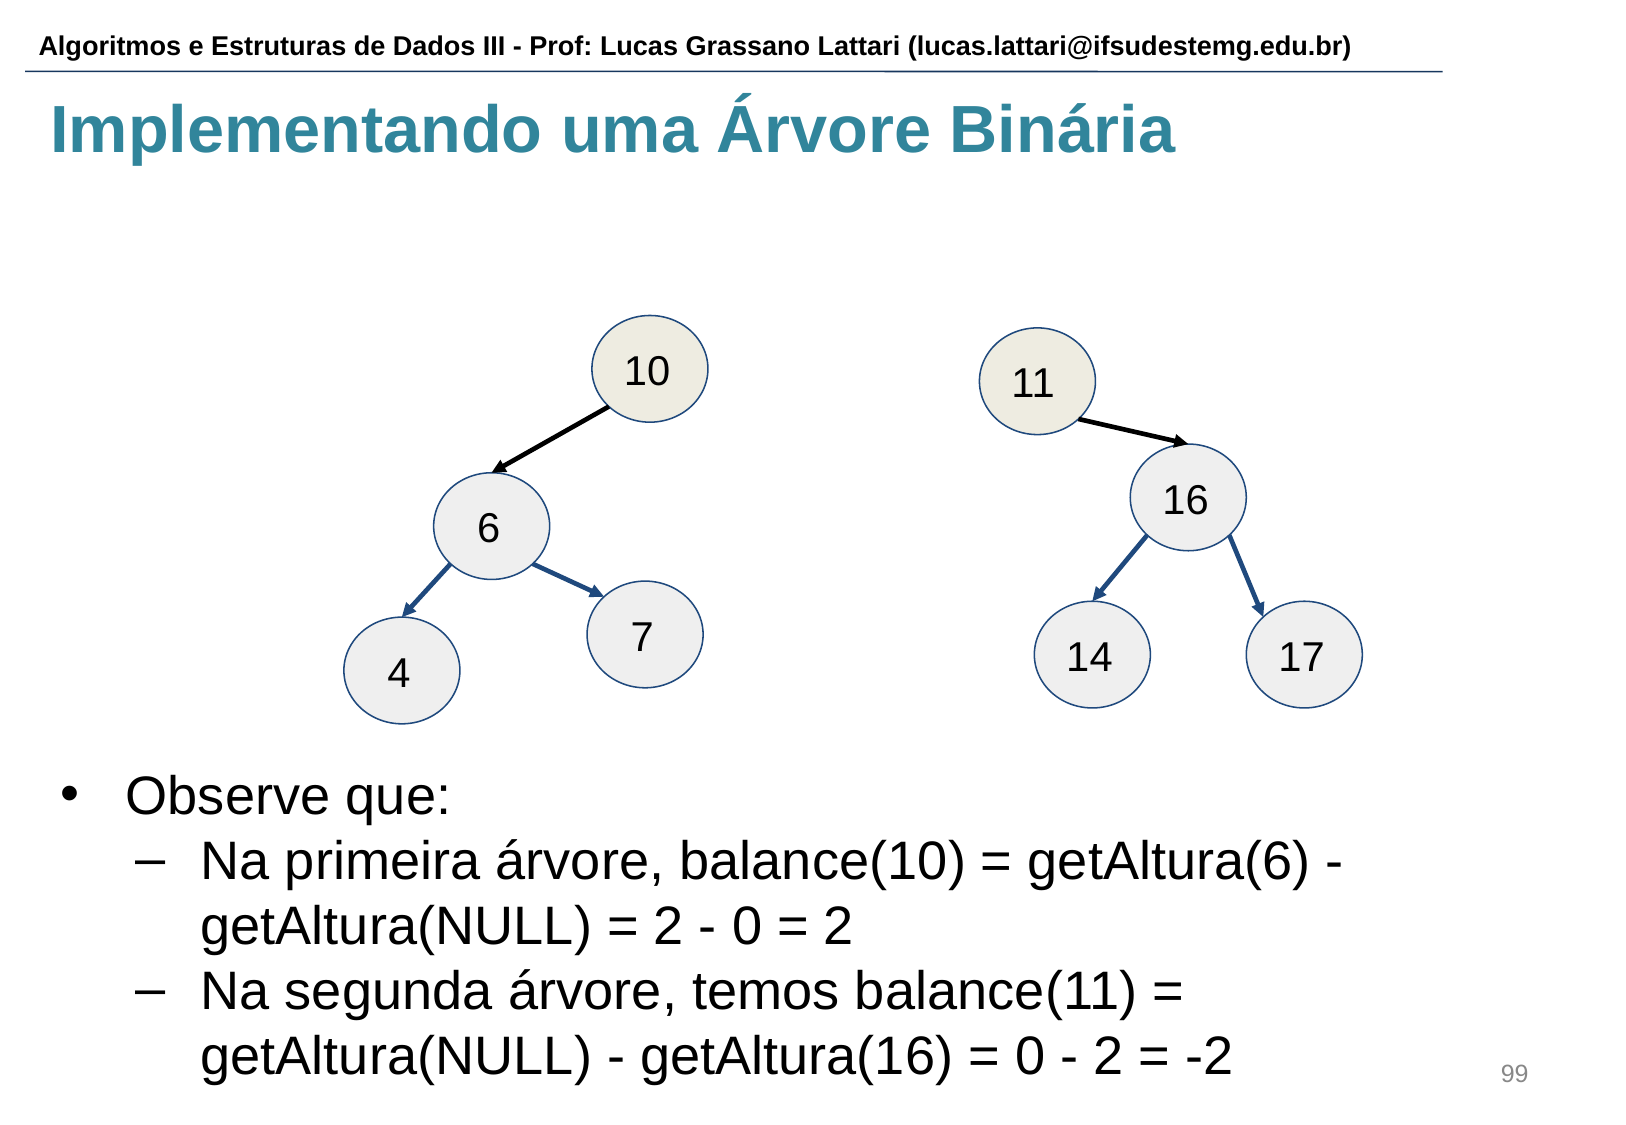

# Implementando uma Árvore Binária

Observe que:
Na primeira árvore, balance(10) = getAltura(6) - getAltura(NULL) = 2 - 0 = 2
Na segunda árvore, temos balance(11) = getAltura(NULL) - getAltura(16) = 0 - 2 = -2
10
11
16
 6
 7
14
17
 4
99